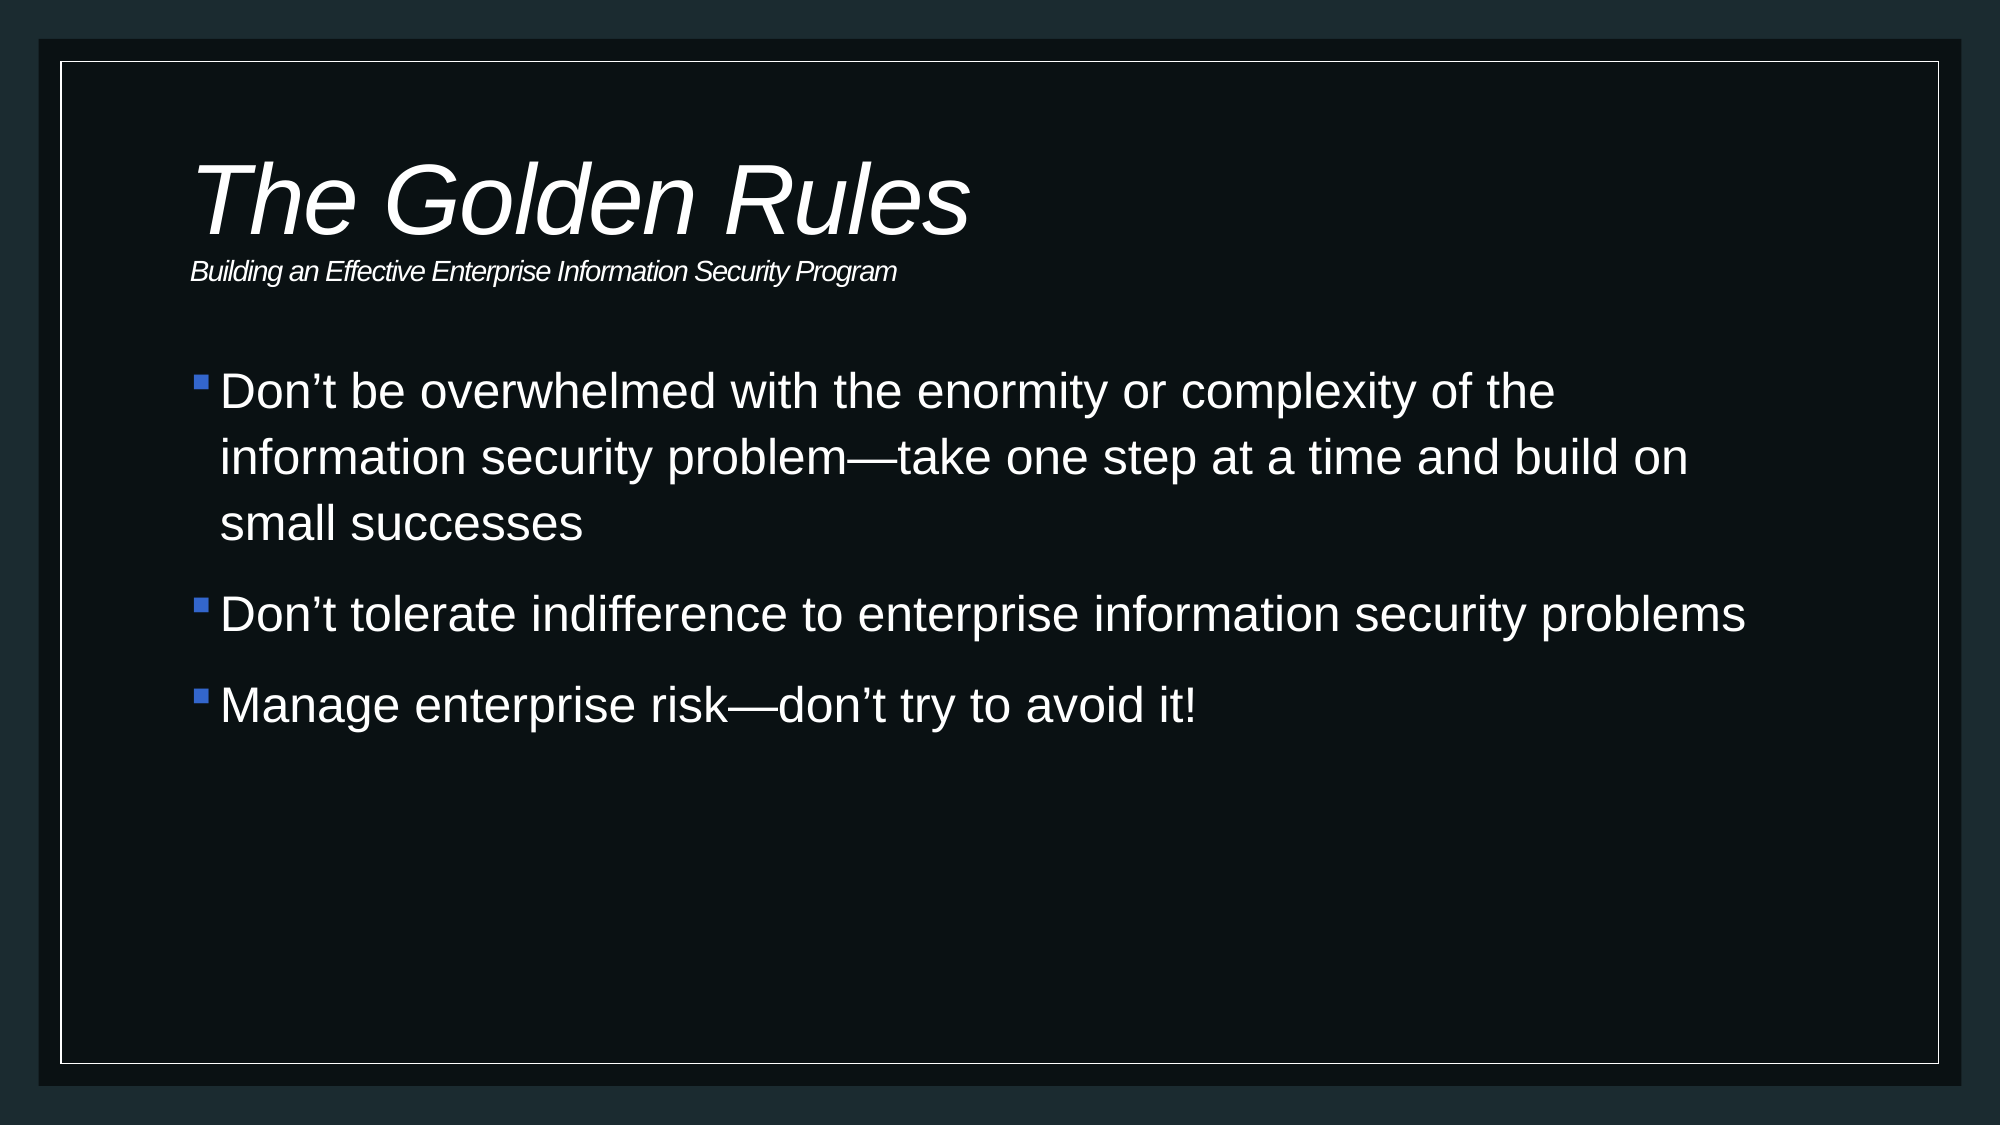

# The Golden Rules Building an Effective Enterprise Information Security Program
Don’t be overwhelmed with the enormity or complexity of the information security problem—take one step at a time and build on small successes
Don’t tolerate indifference to enterprise information security problems
Manage enterprise risk—don’t try to avoid it!